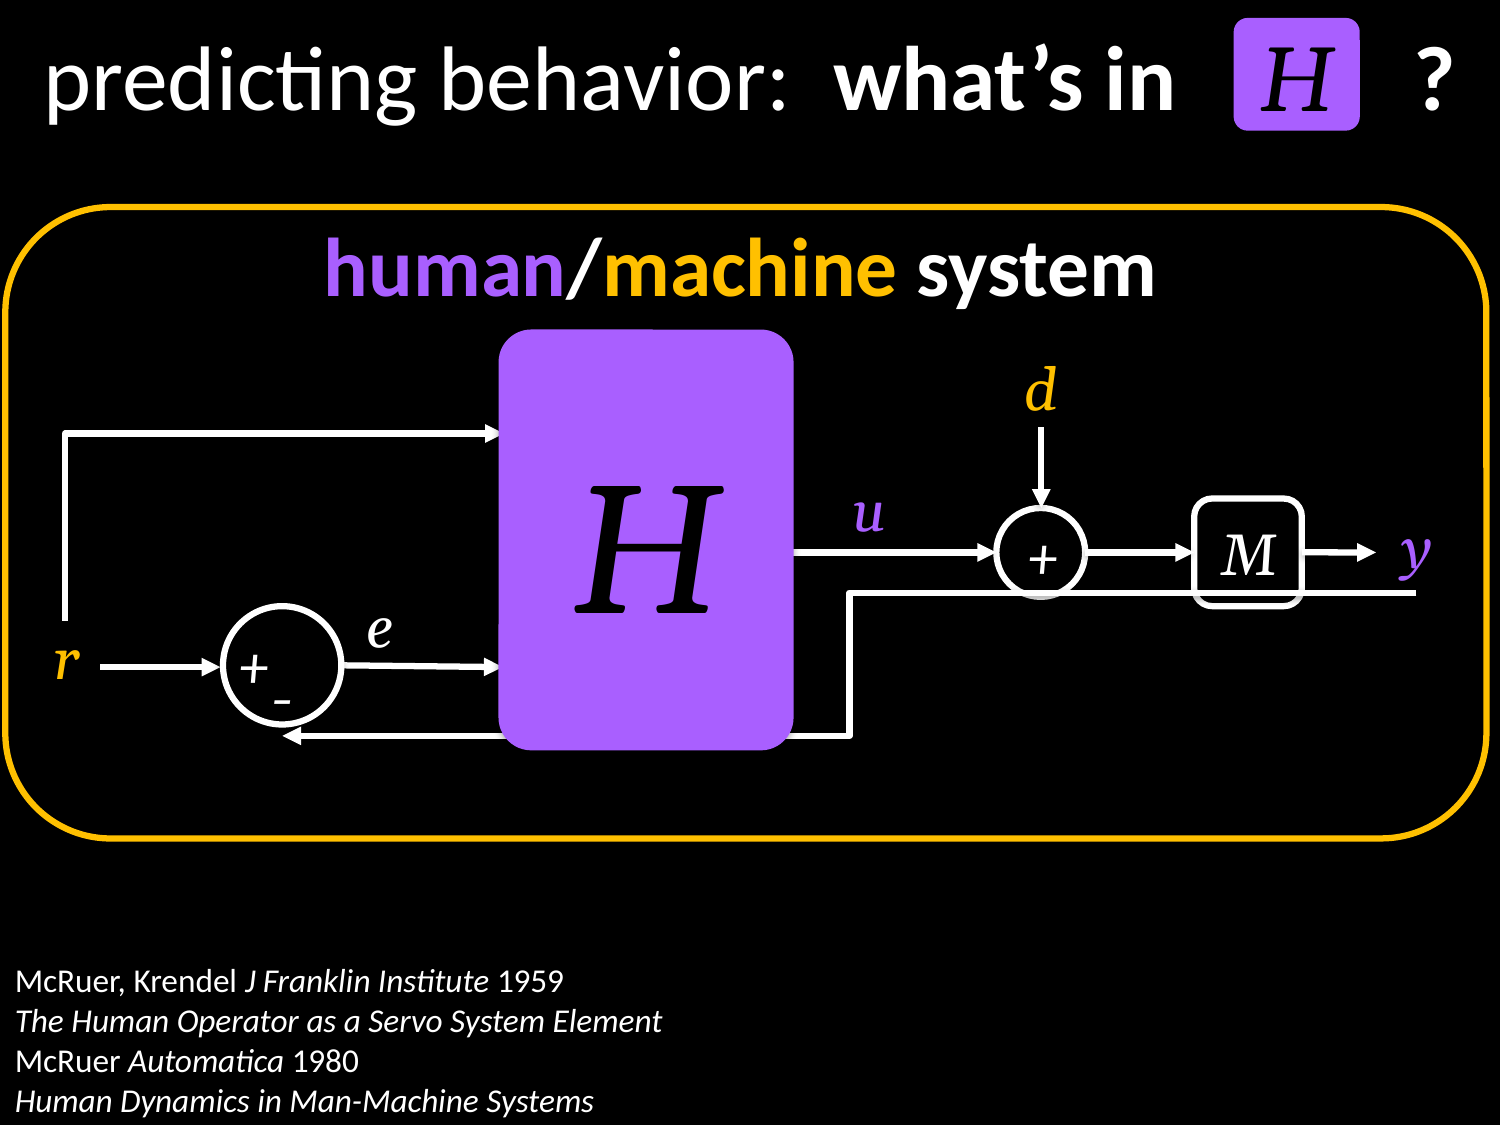

predicting behavior:  what’s in 		 ?
H
human/machine system

H
d
F
f
u
M
y
+
+
b
e

B
r
+
-
McRuer, Krendel J Franklin Institute 1959
The Human Operator as a Servo System Element
McRuer Automatica 1980
Human Dynamics in Man-Machine Systems